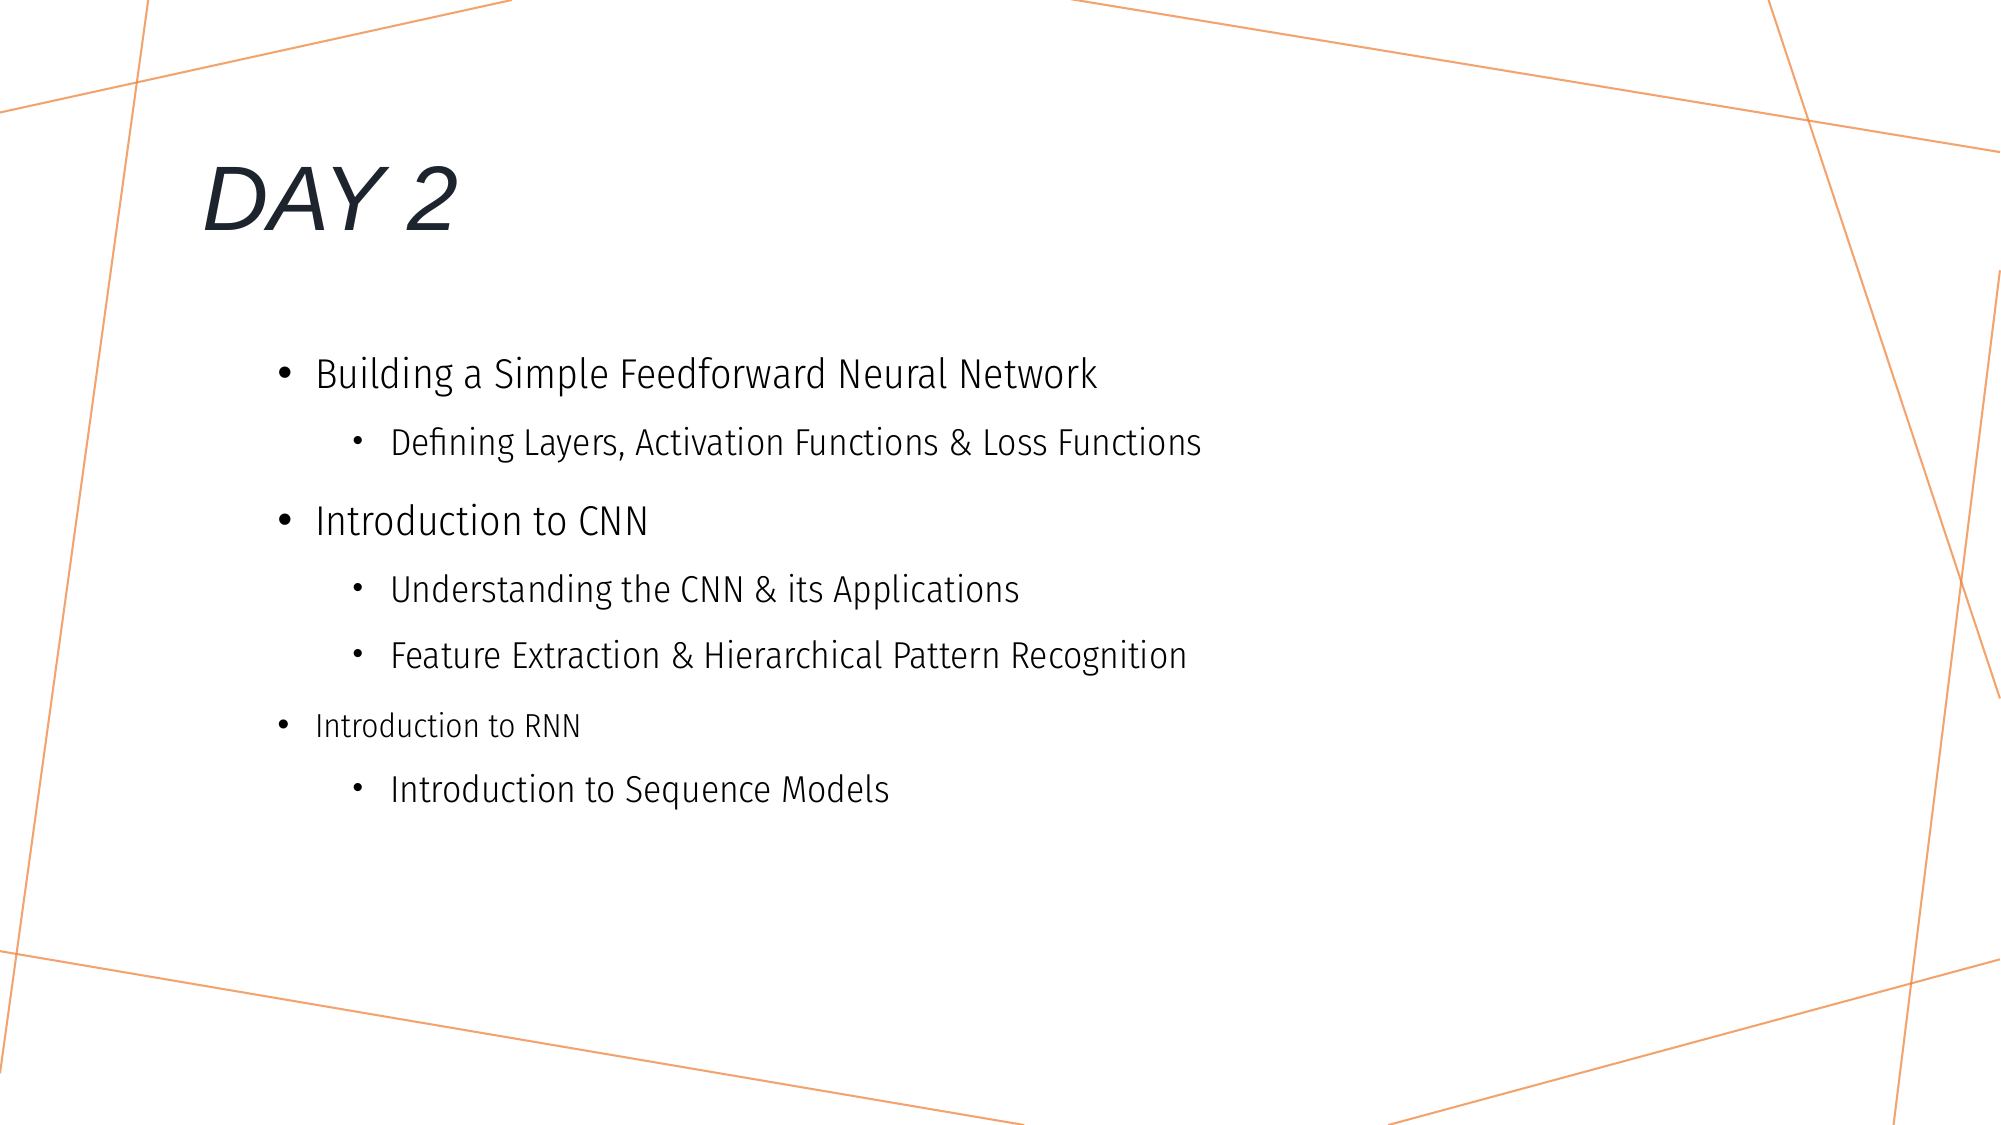

# Day 2
Building a Simple Feedforward Neural Network
Defining Layers, Activation Functions & Loss Functions
Introduction to CNN
Understanding the CNN & its Applications
Feature Extraction & Hierarchical Pattern Recognition
Introduction to RNN
Introduction to Sequence Models